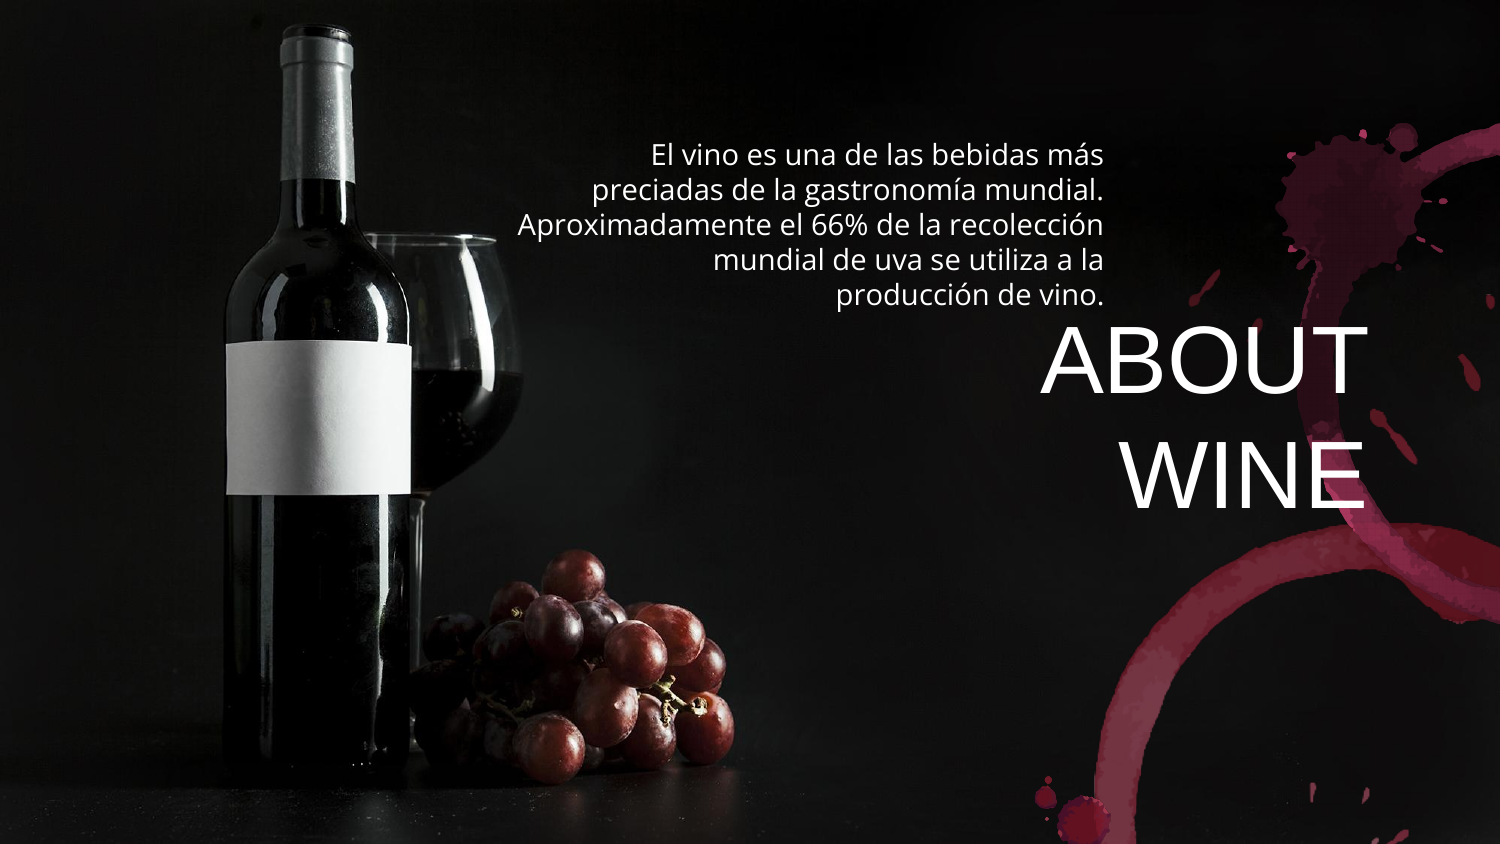

El vino es una de las bebidas más preciadas de la gastronomía mundial.
Aproximadamente el 66% de la recolección mundial de uva se utiliza a la producción de vino.
# ABOUT WINE